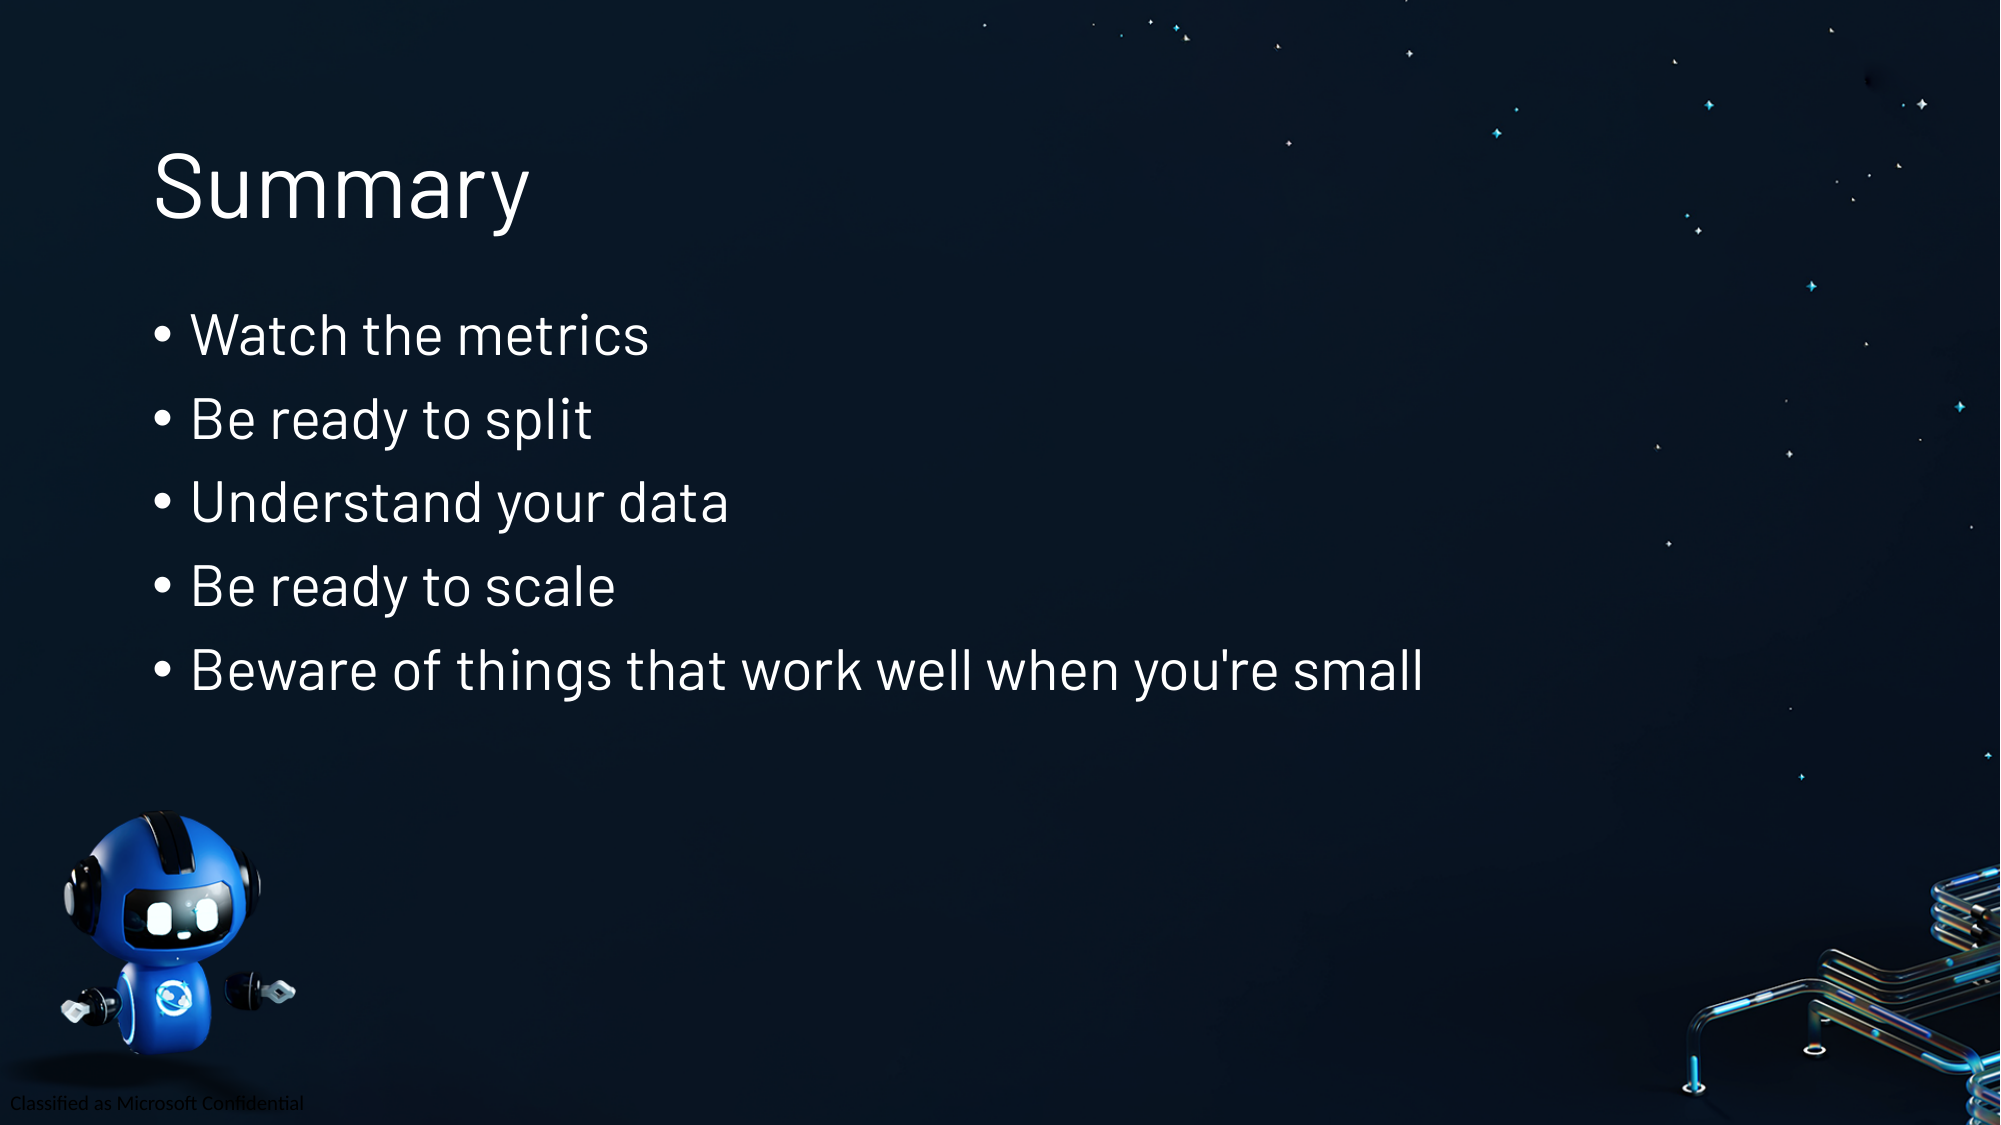

# Summary
Watch the metrics​
Be ready to split​
Understand your data​
Be ready to scale​
Beware of things that work well when you're small